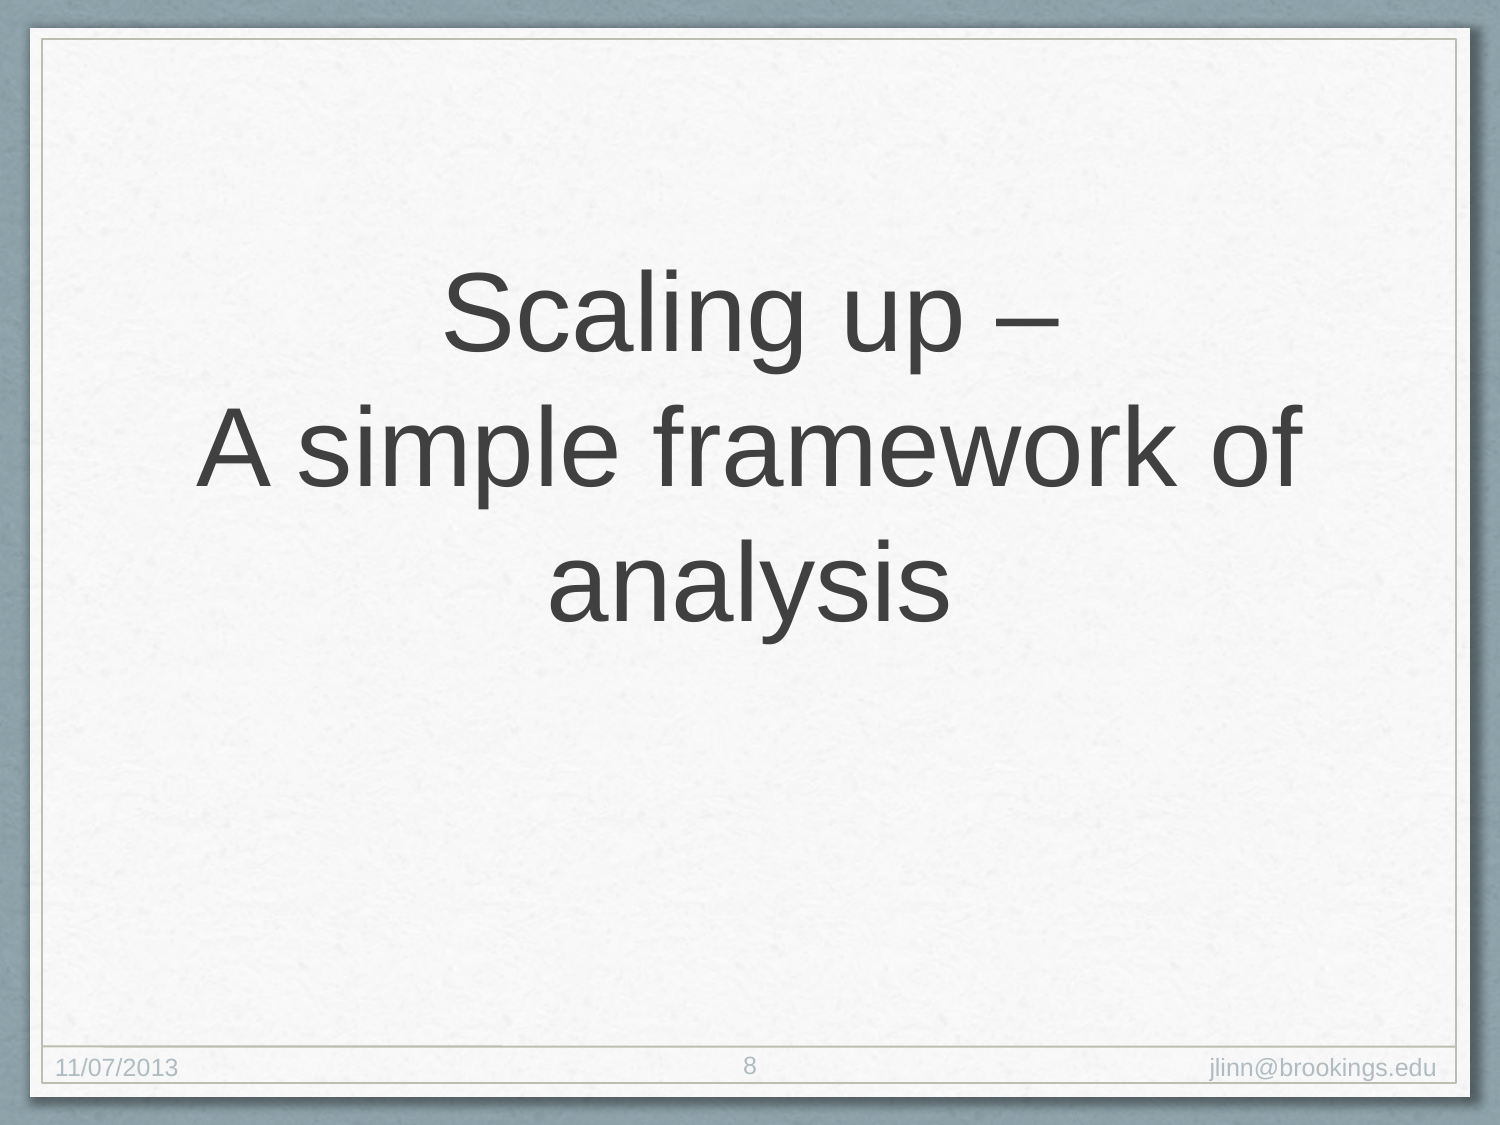

# Scaling up – A simple framework of analysis
8
11/07/2013
jlinn@brookings.edu